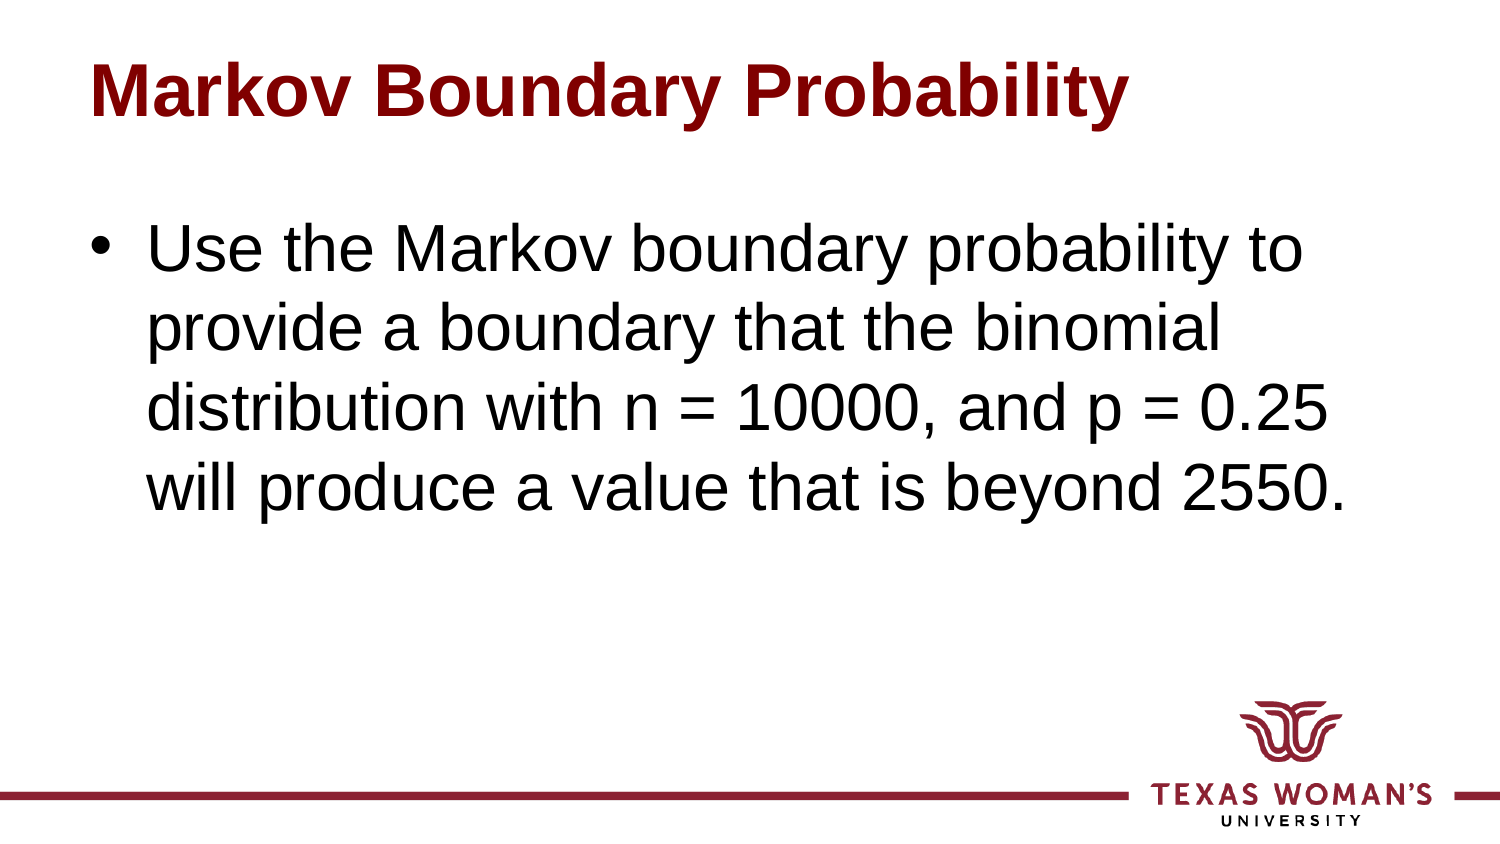

# Markov Boundary Probability
Use the Markov boundary probability to provide a boundary that the binomial distribution with n = 10000, and p = 0.25 will produce a value that is beyond 2550.